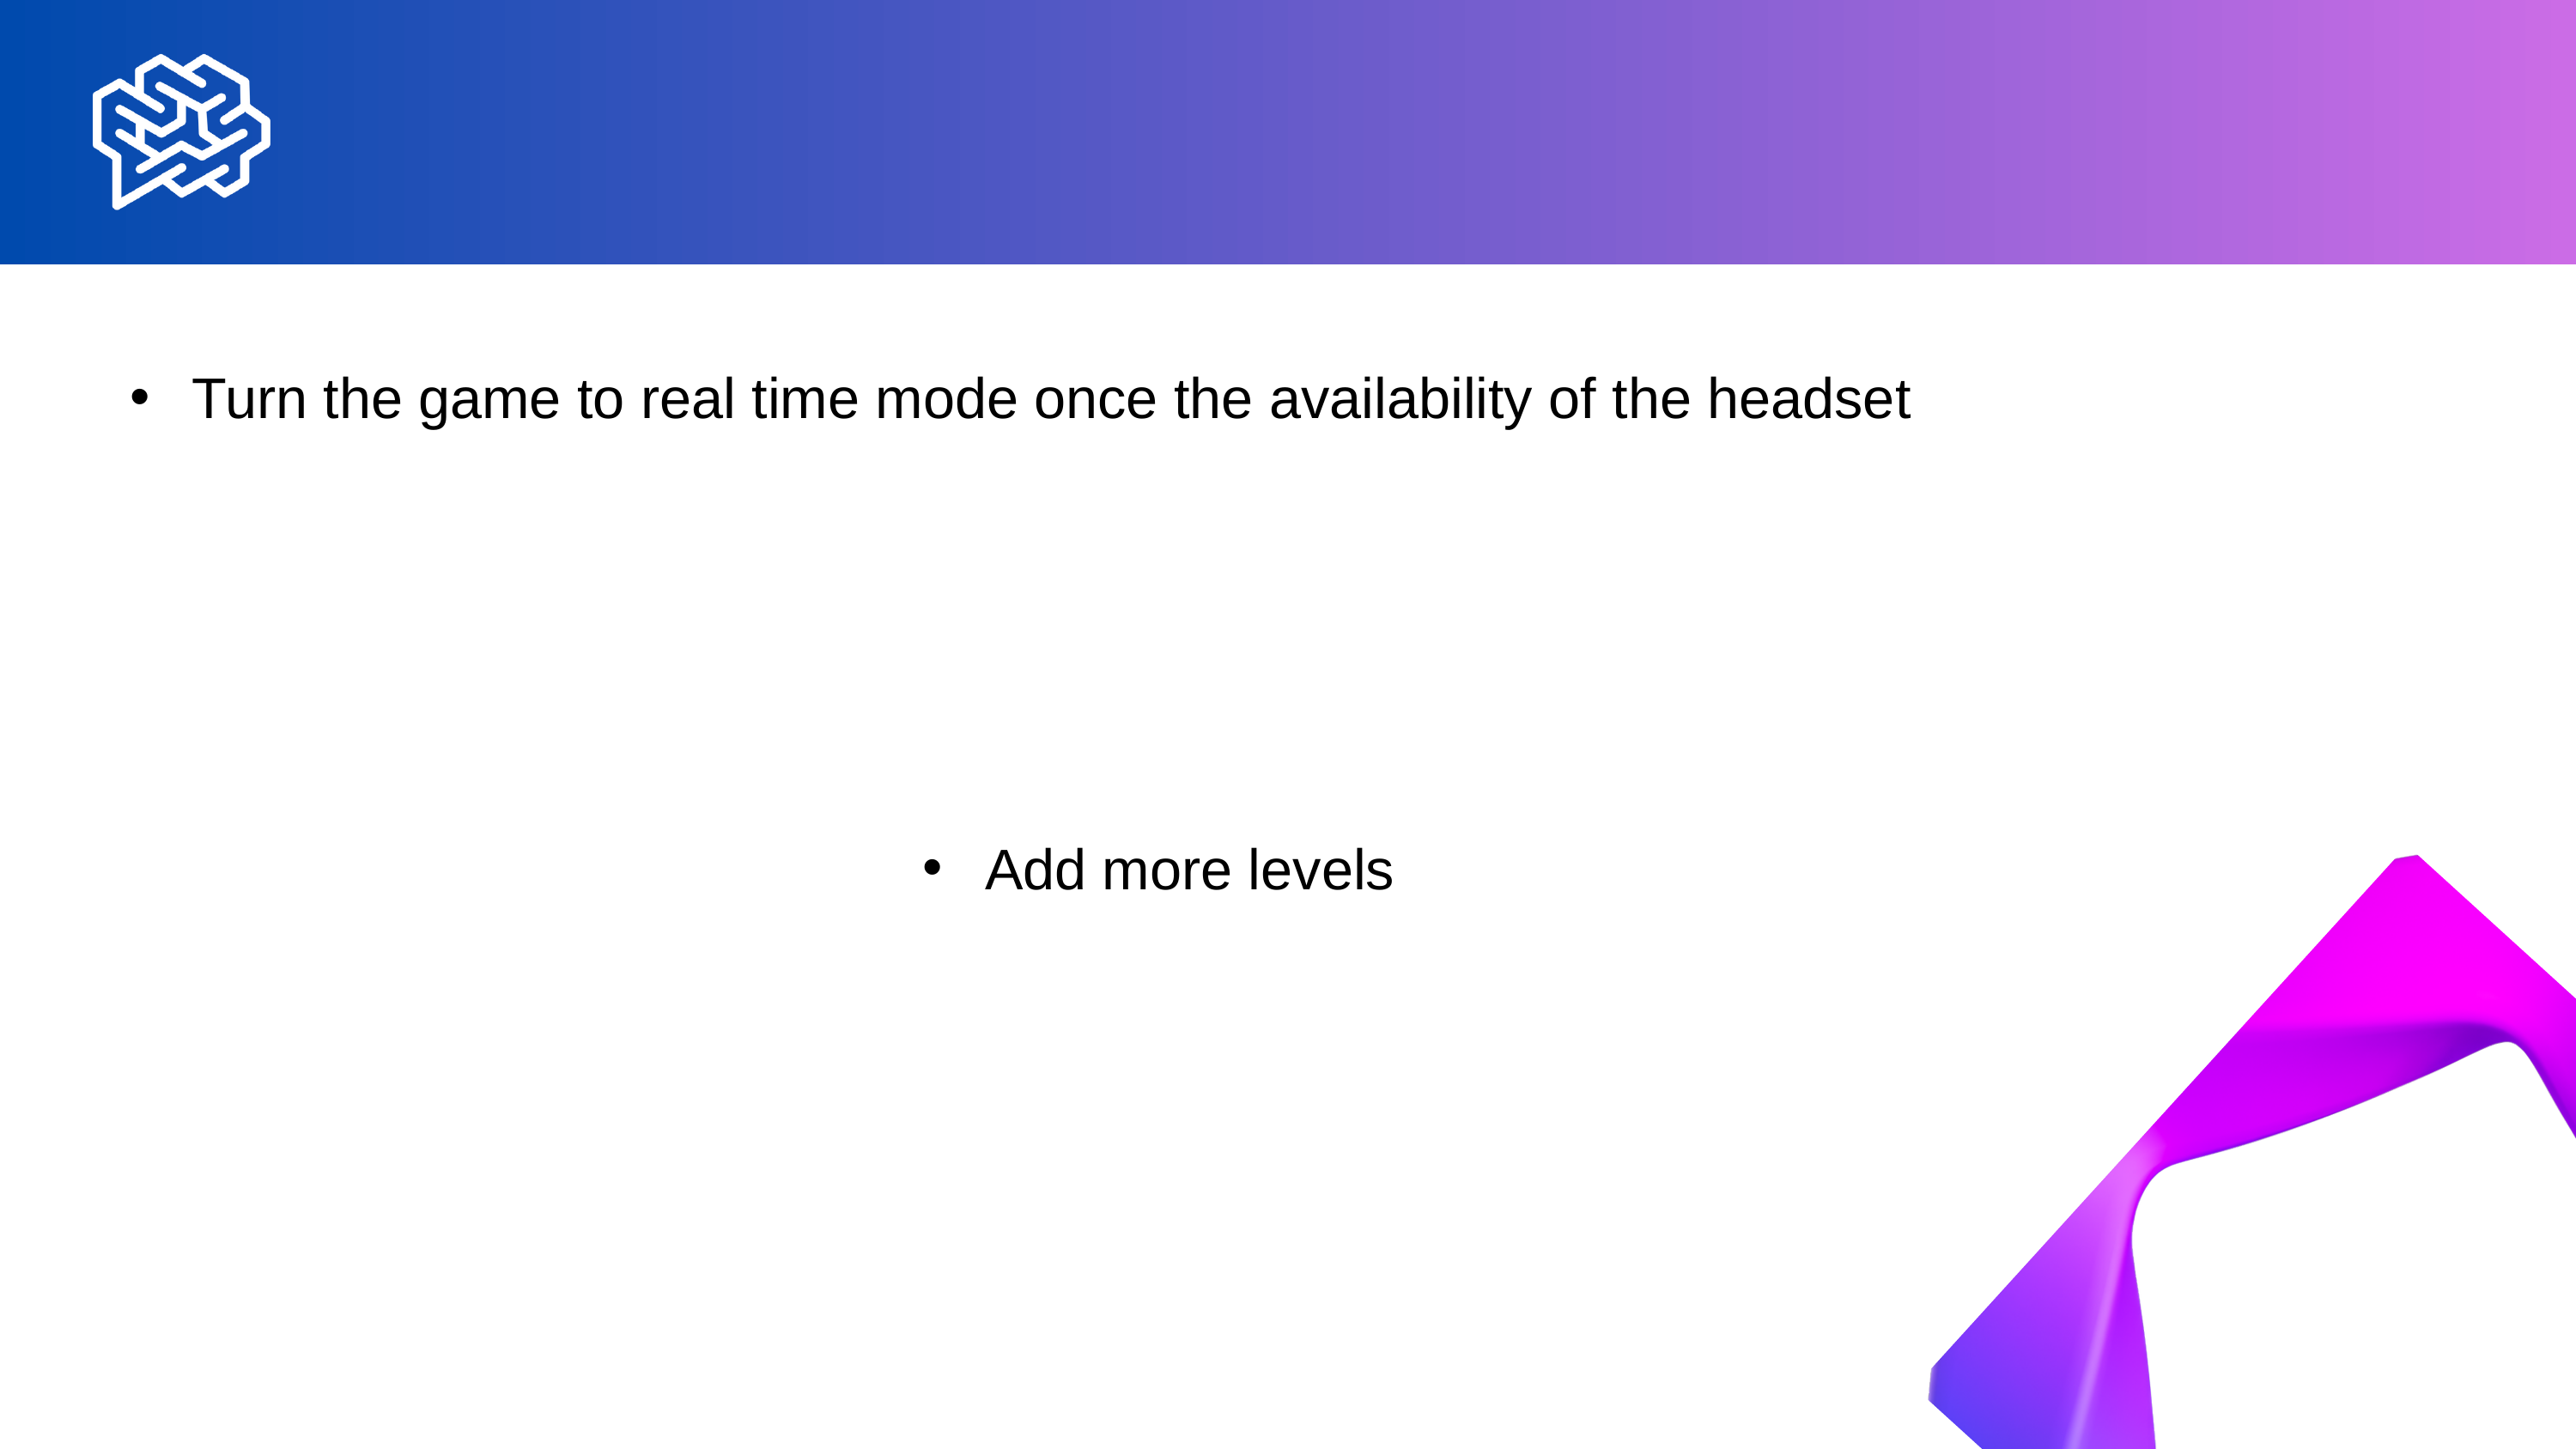

Turn the game to real time mode once the availability of the headset
Add more levels